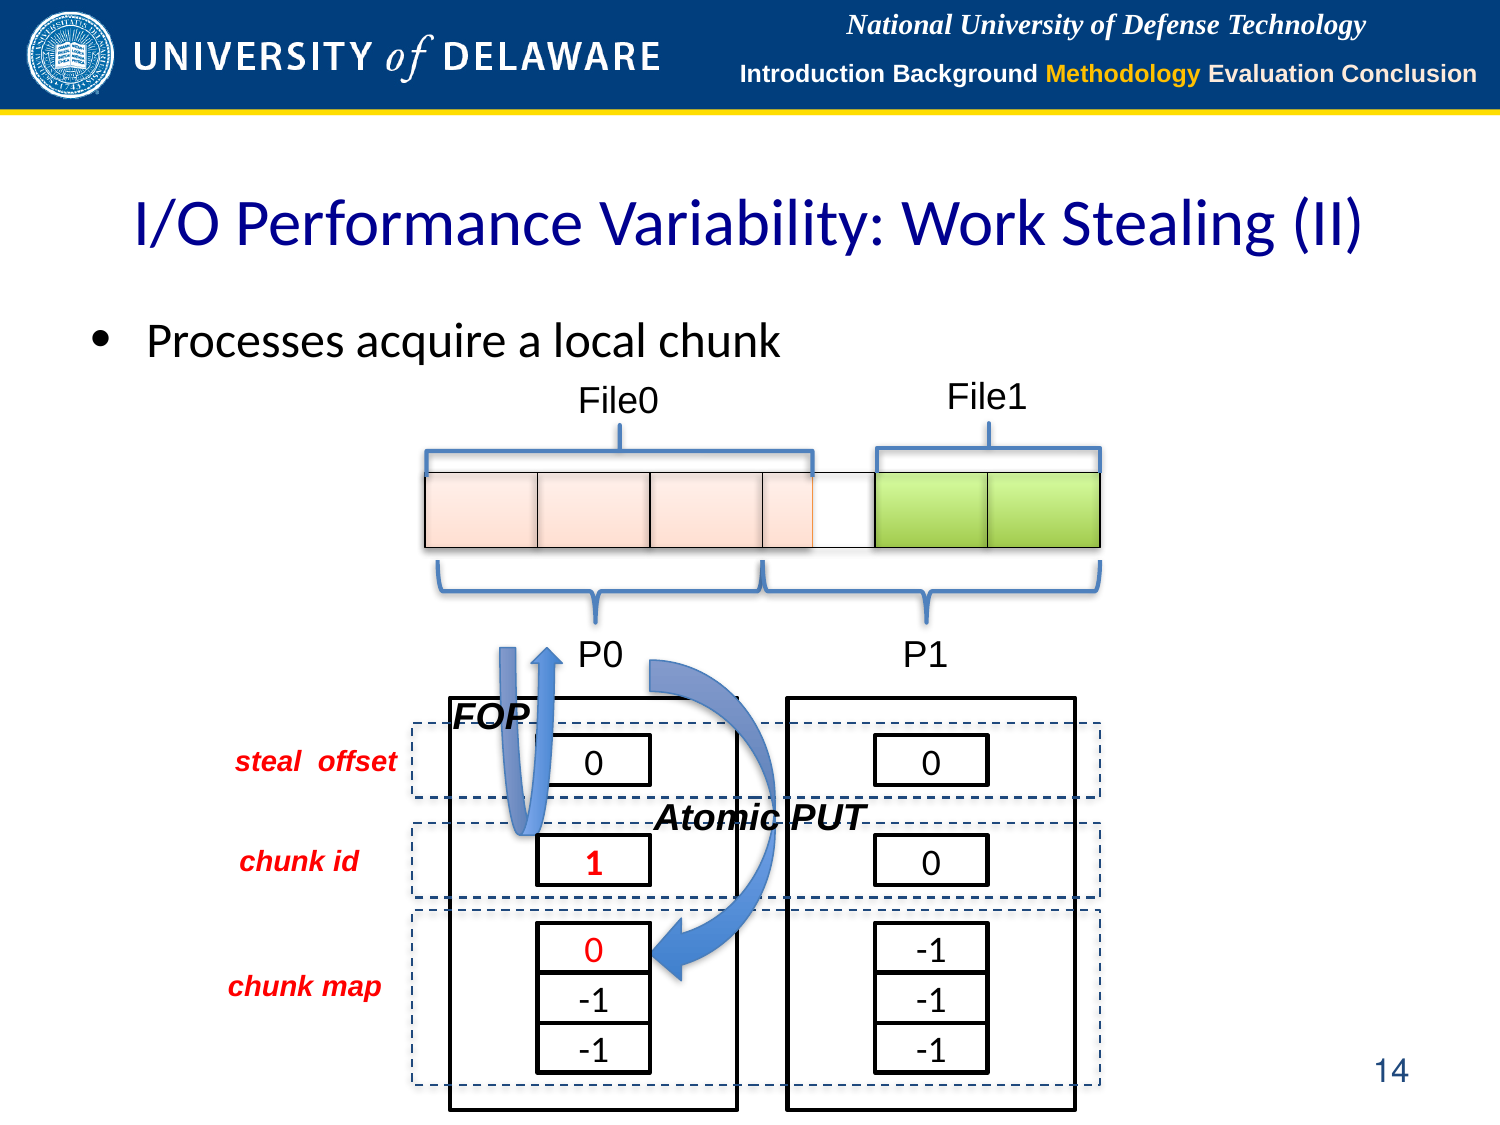

Introduction Background Methodology Evaluation Conclusion
# I/O Performance Variability: Work Stealing (II)

Processes acquire a local chunk

File1
File0

P0
P1

FOP

steal  offset
0
0
Atomic PUT

chunk id
0
1
0

-1
0
-1
chunk map
-1
-1
-1
-1
14